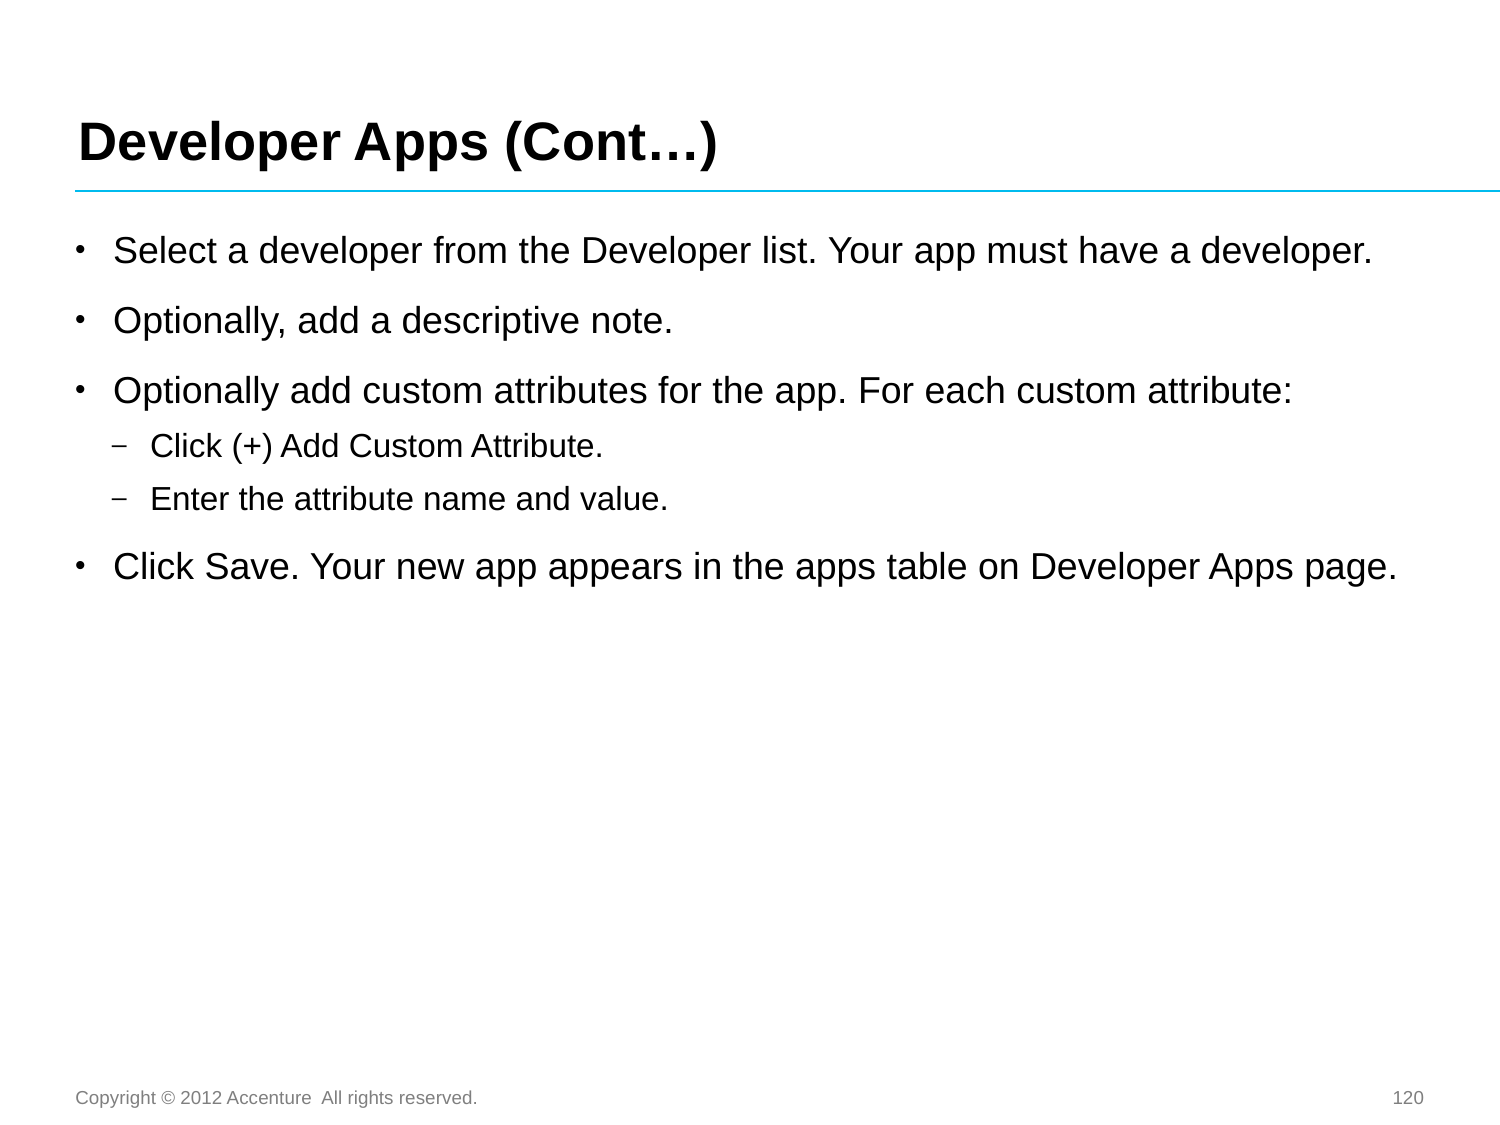

# Developer Apps (Cont…)
Select a developer from the Developer list. Your app must have a developer.
Optionally, add a descriptive note.
Optionally add custom attributes for the app. For each custom attribute:
Click (+) Add Custom Attribute.
Enter the attribute name and value.
Click Save. Your new app appears in the apps table on Developer Apps page.